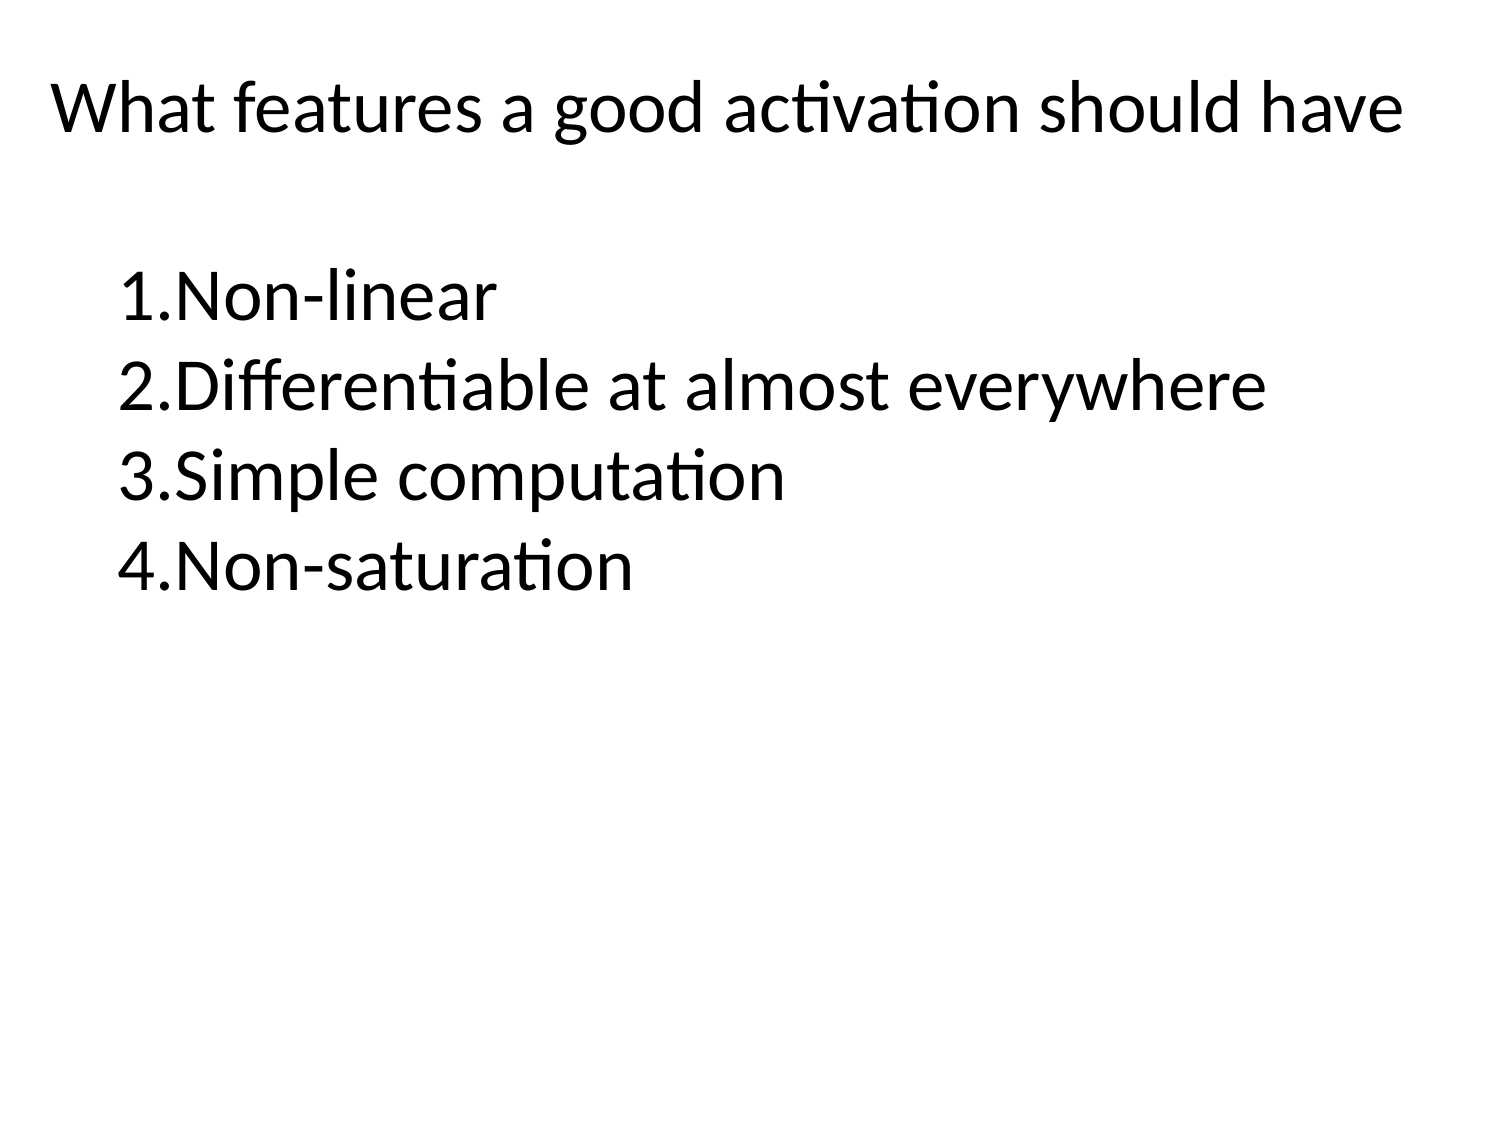

# What features a good activation should have
Non-linear
Differentiable at almost everywhere
Simple computation
Non-saturation